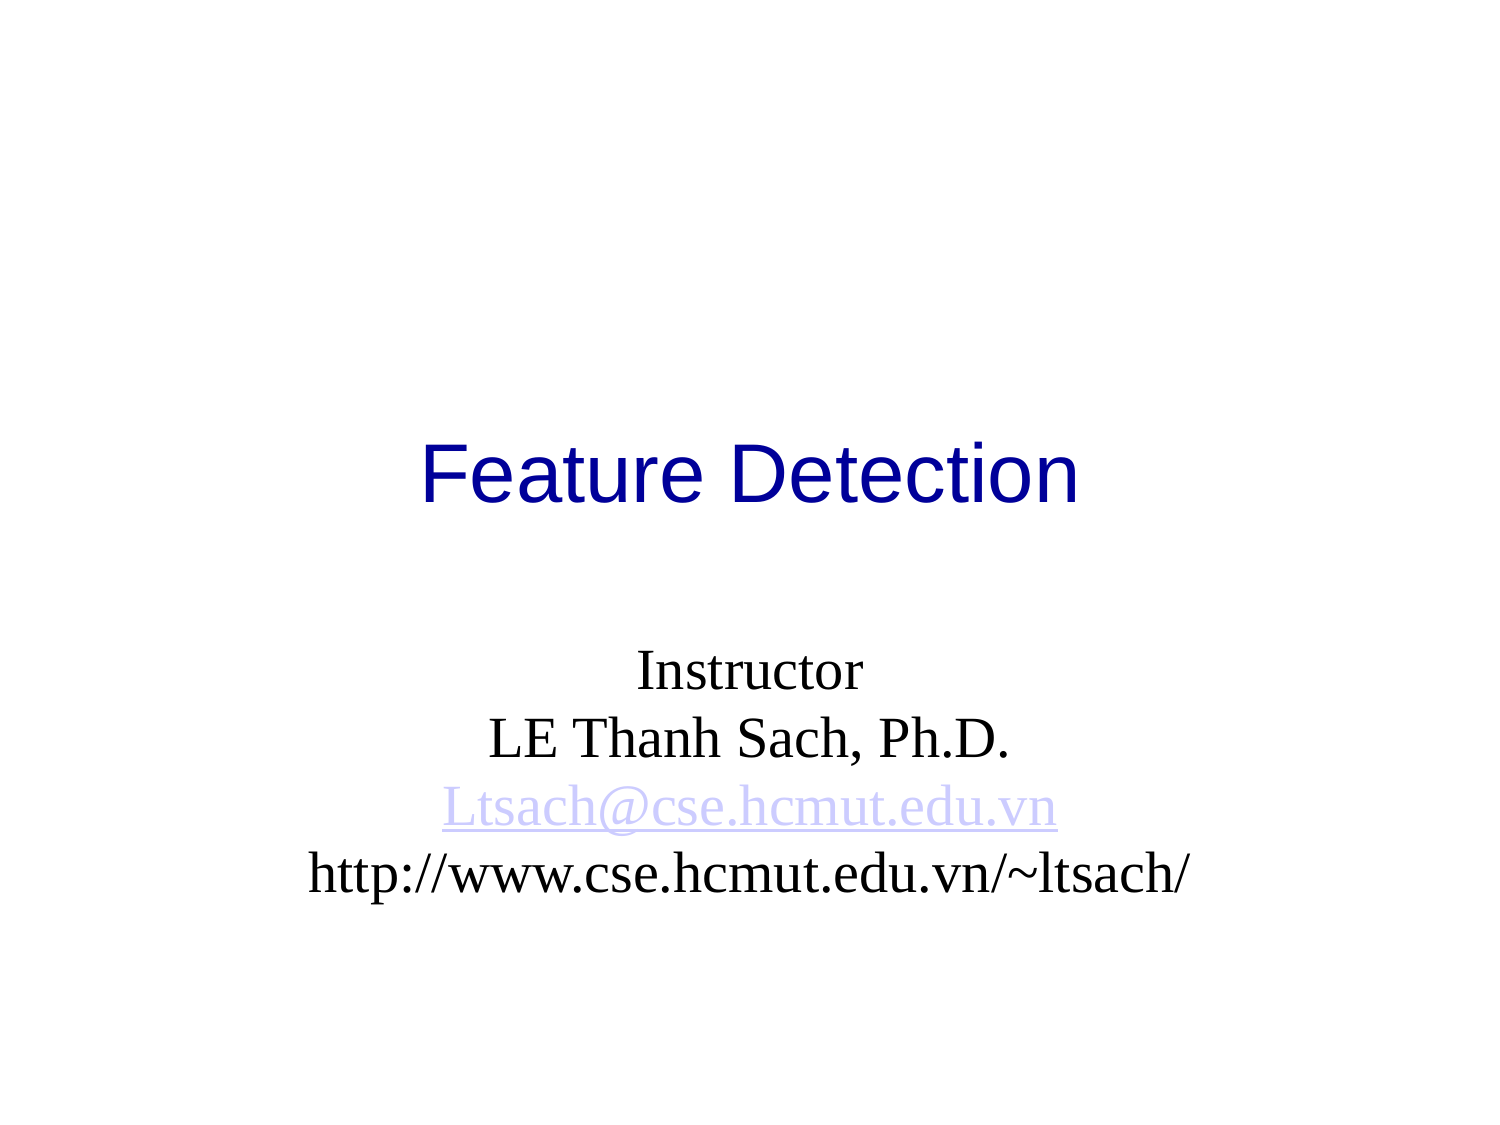

# Feature Detection
Instructor
LE Thanh Sach, Ph.D.
Ltsach@cse.hcmut.edu.vn
http://www.cse.hcmut.edu.vn/~ltsach/